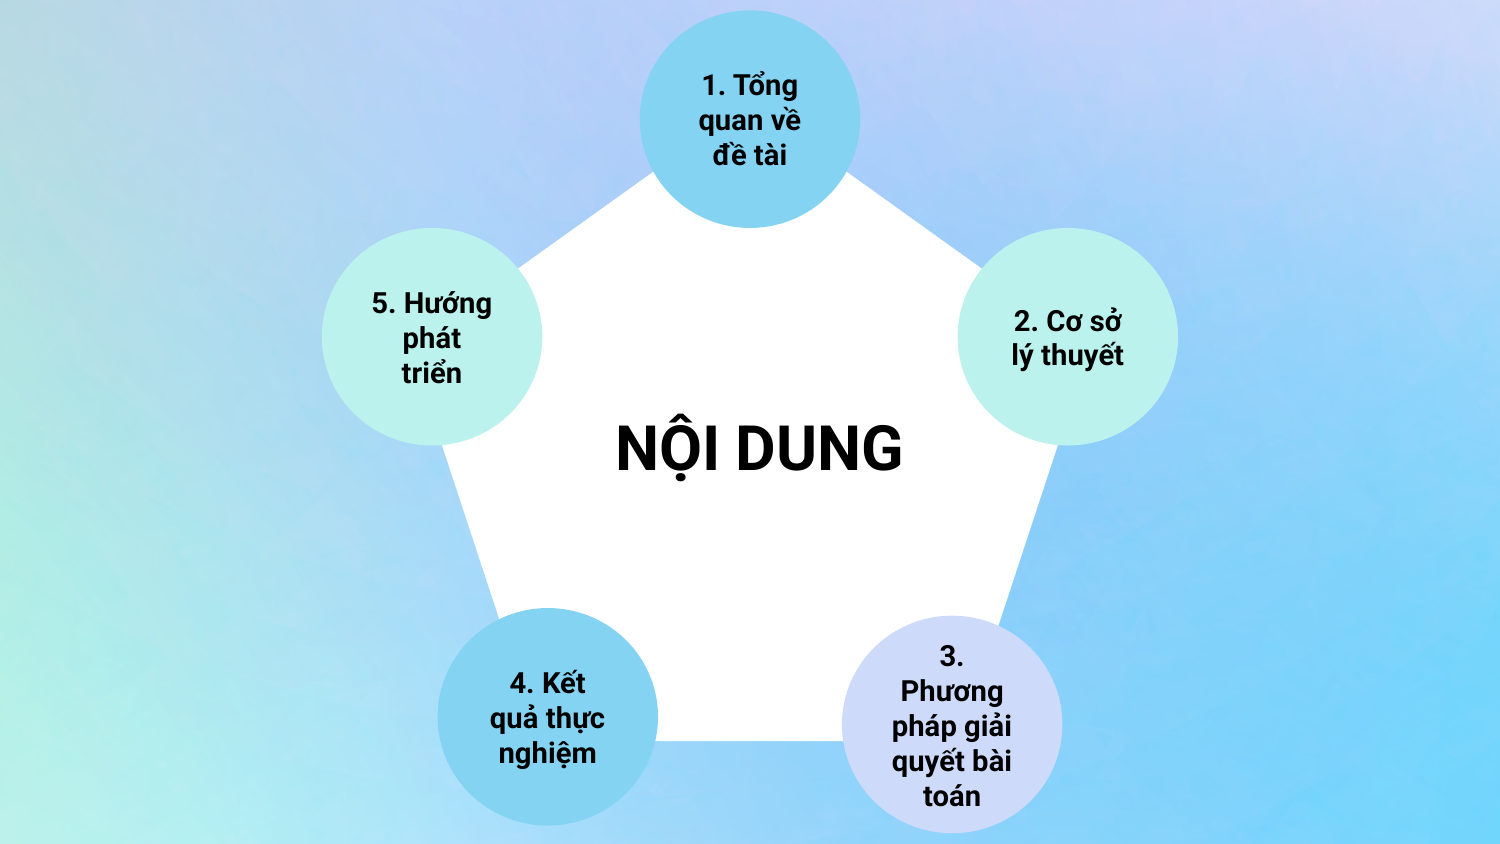

1. Tổng quan về đề tài

5. Hướng phát triển
2. Cơ sở lý thuyết
NỘI DUNG
4. Kết quả thực nghiệm
3. Phương pháp giải quyết bài toán